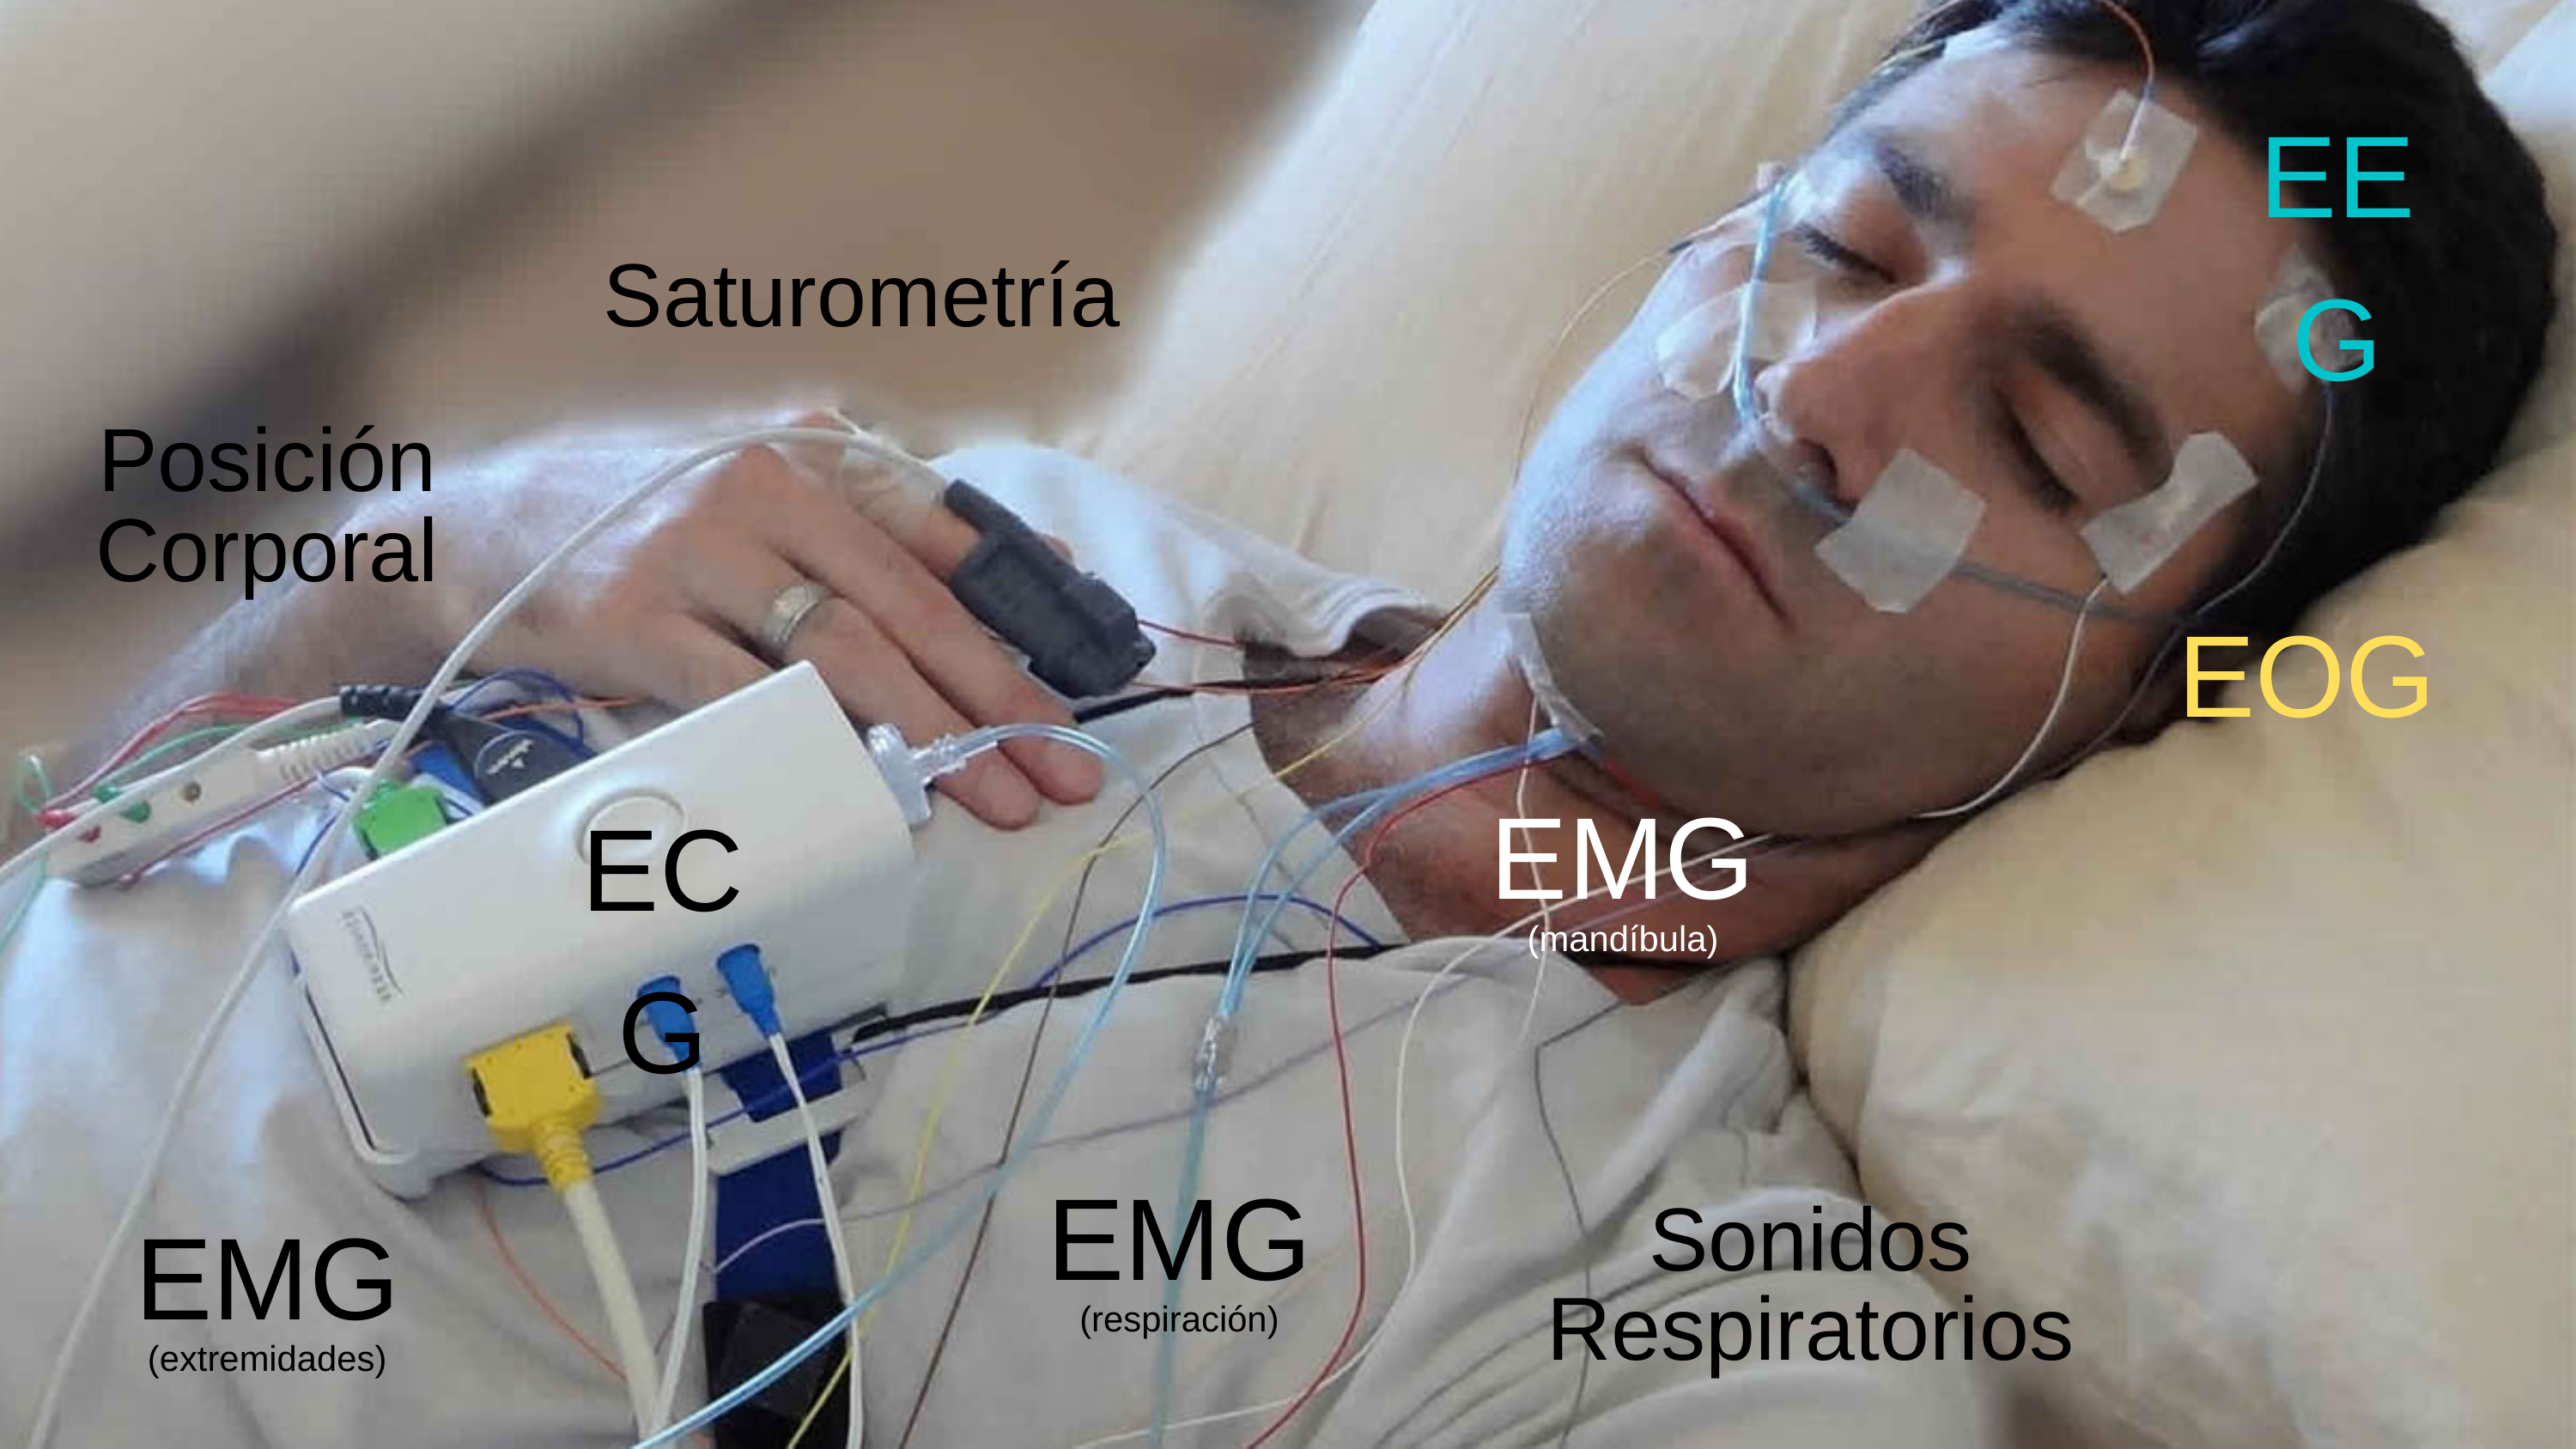

EEG
Saturometría
Posición
Corporal
EOG
ECG
EMG
(mandíbula)
EMG
(respiración)
Sonidos
Respiratorios
EMG
(extremidades)